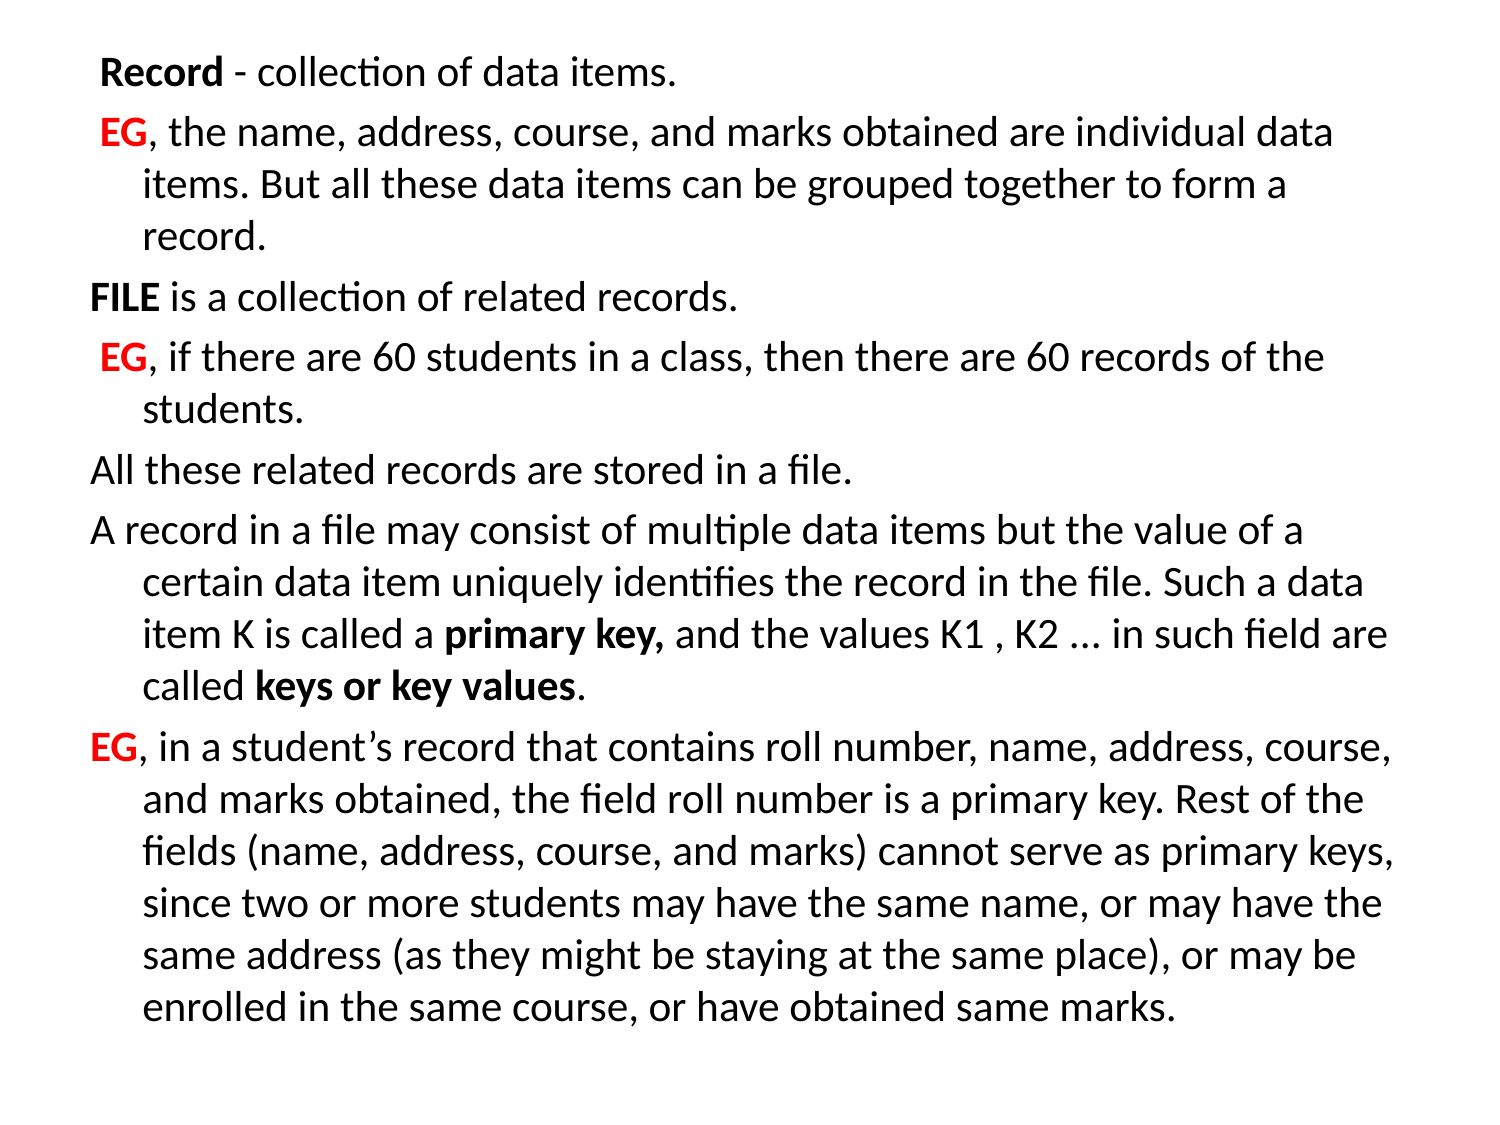

Record - collection of data items.
 EG, the name, address, course, and marks obtained are individual data items. But all these data items can be grouped together to form a record.
FILE is a collection of related records.
 EG, if there are 60 students in a class, then there are 60 records of the students.
All these related records are stored in a file.
A record in a file may consist of multiple data items but the value of a certain data item uniquely identifies the record in the file. Such a data item K is called a primary key, and the values K1 , K2 ... in such field are called keys or key values.
EG, in a student’s record that contains roll number, name, address, course, and marks obtained, the field roll number is a primary key. Rest of the fields (name, address, course, and marks) cannot serve as primary keys, since two or more students may have the same name, or may have the same address (as they might be staying at the same place), or may be enrolled in the same course, or have obtained same marks.